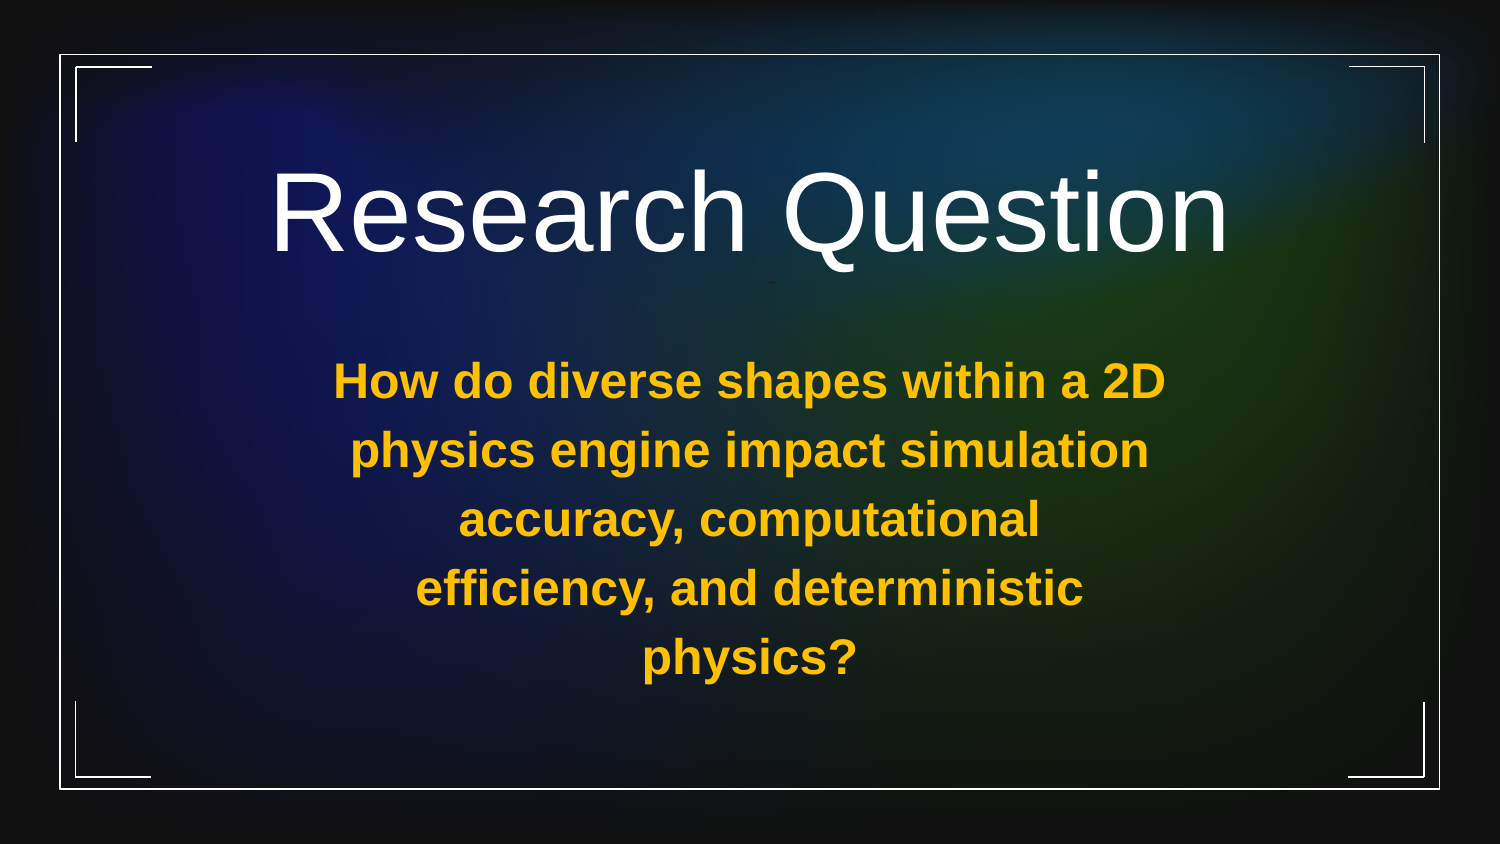

Research Question
How do diverse shapes within a 2D physics engine impact simulation accuracy, computational efficiency, and deterministic physics?